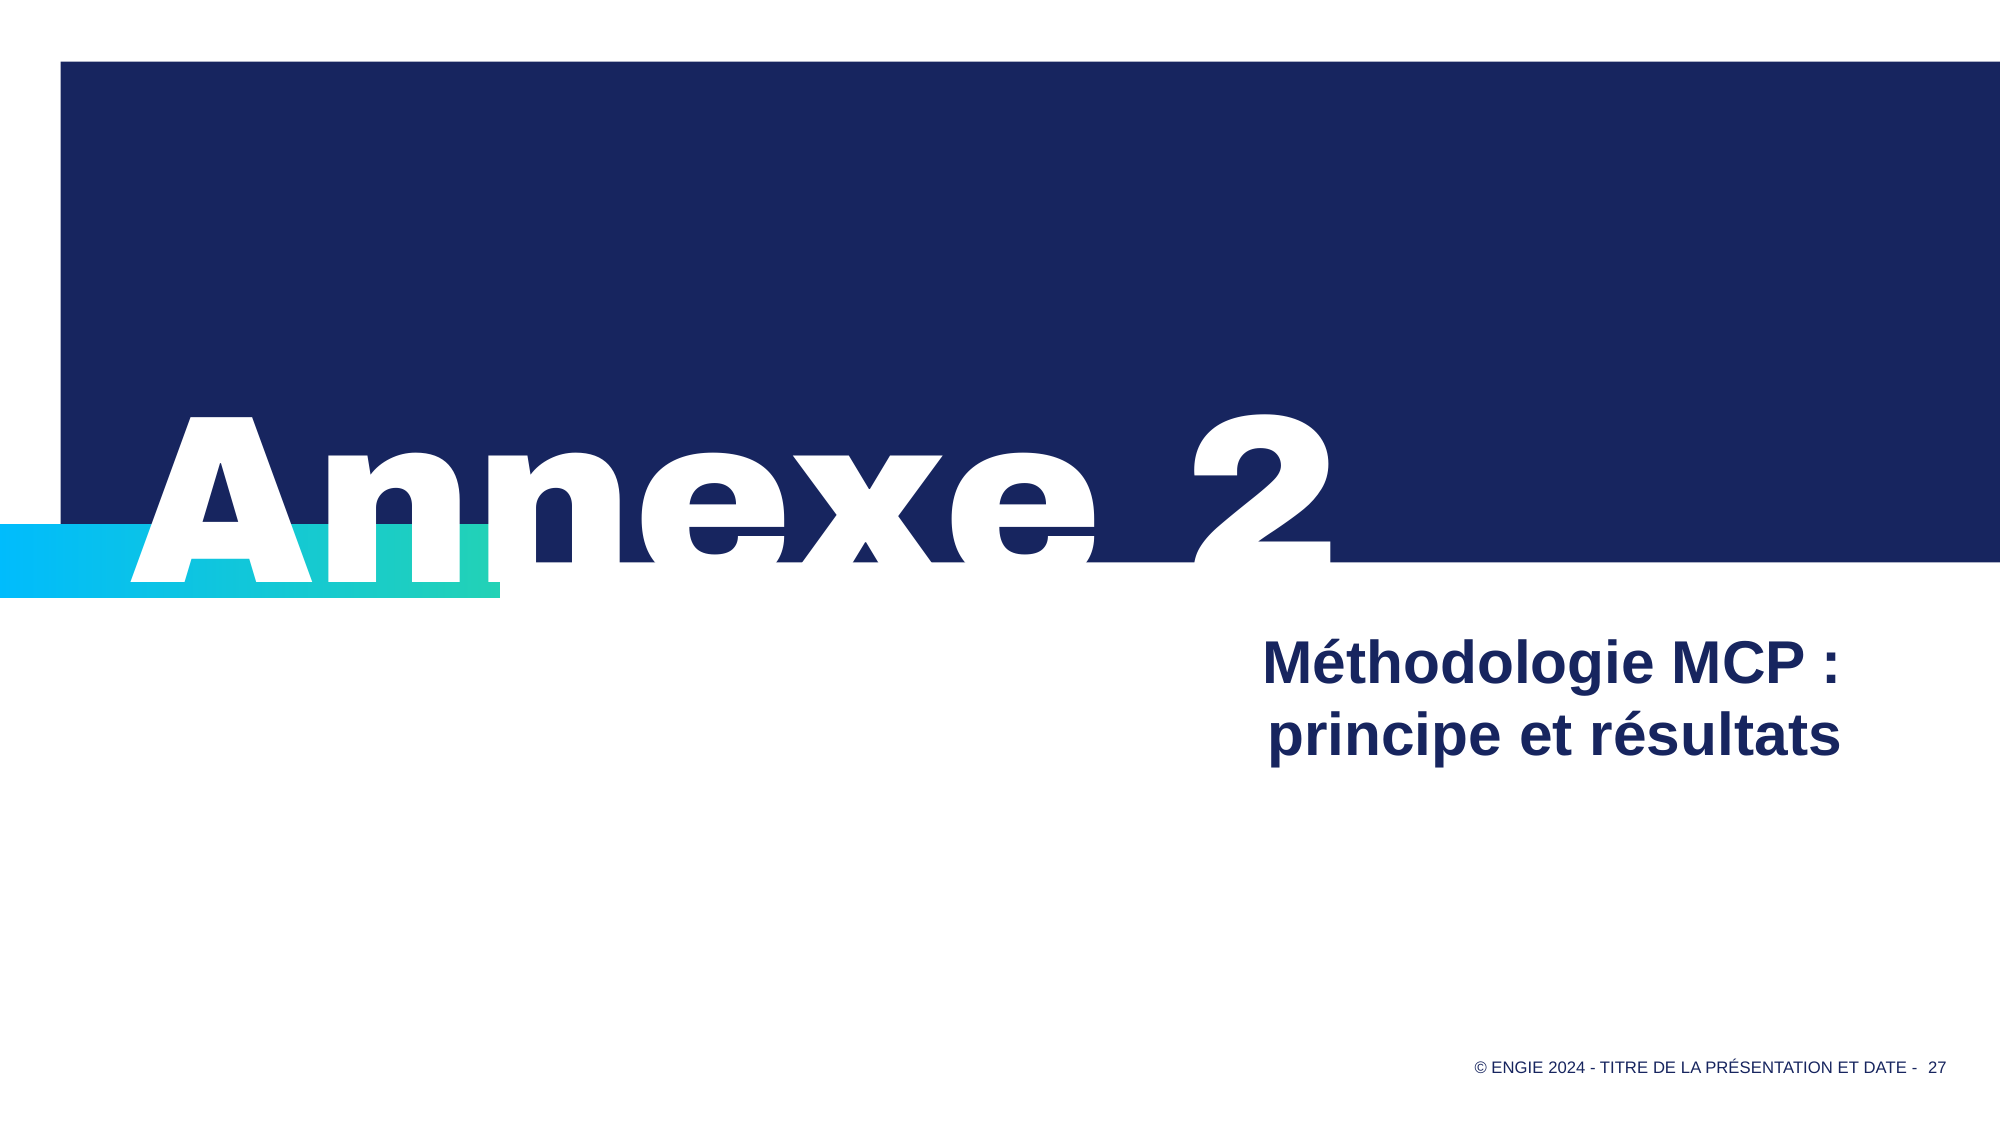

Annexe 2
# Méthodologie MCP : principe et résultats
27
© ENGIE 2024 - Titre de la présentation et date -